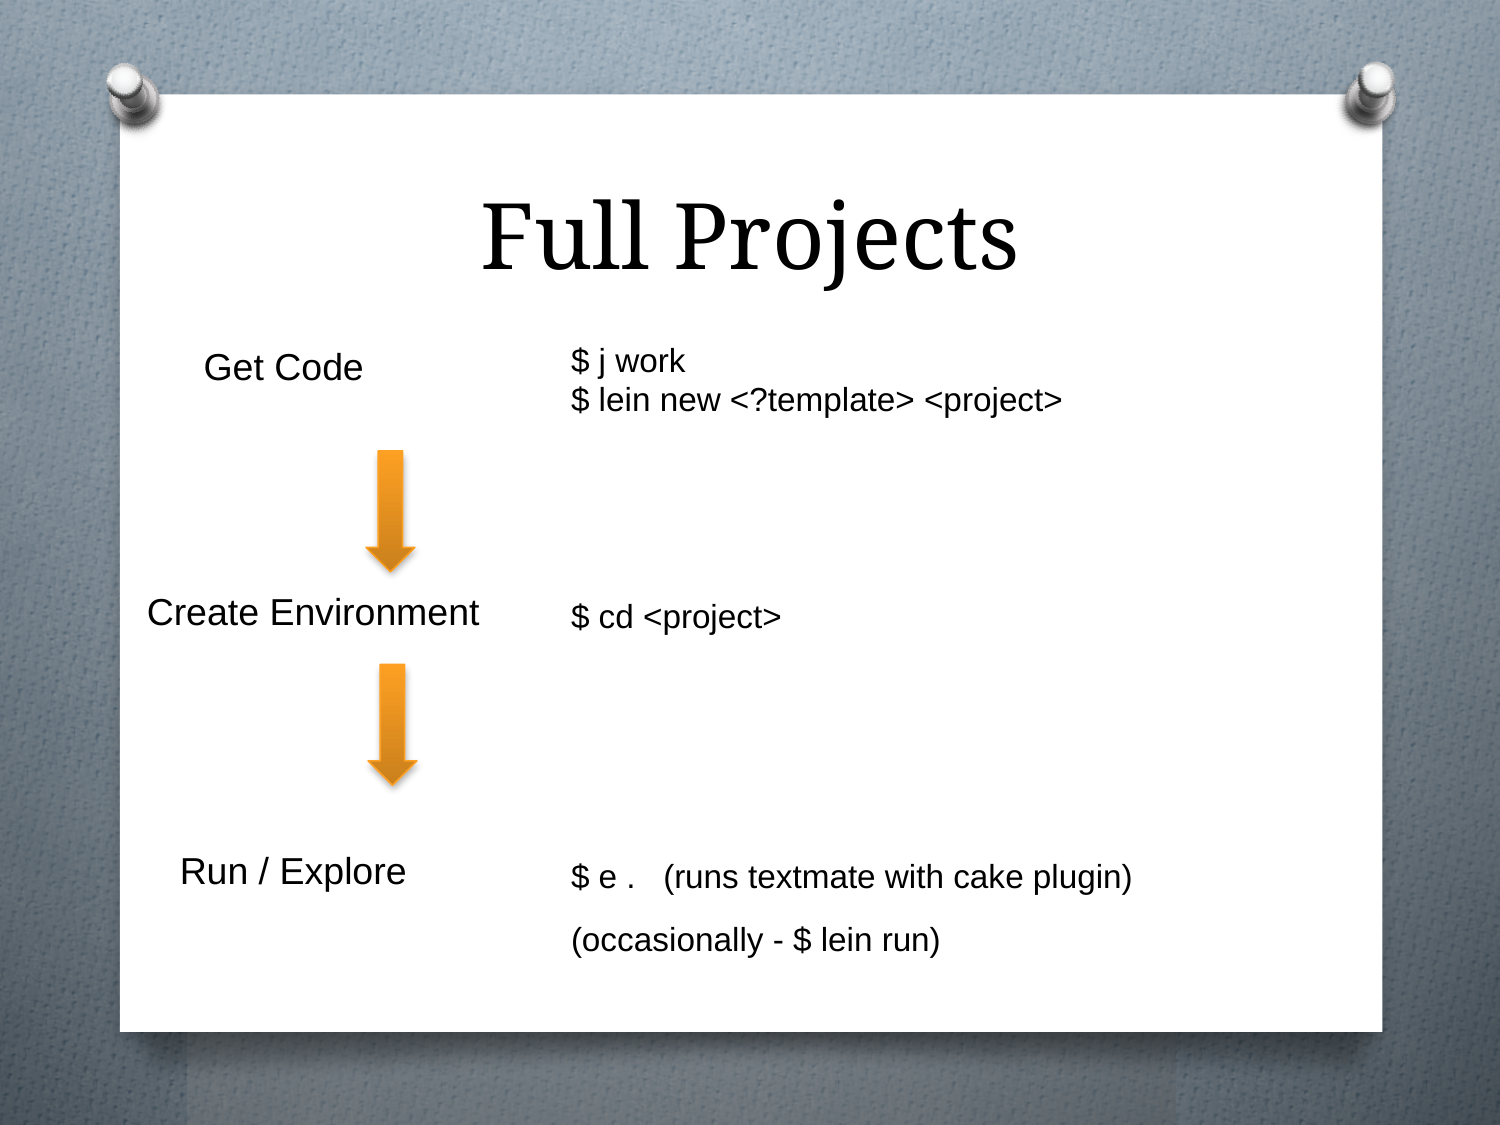

# Full Projects
$ j work
$ lein new <?template> <project>
Get Code

Create Environment

Run / Explore
$ cd <project>
$ e .   (runs textmate with cake plugin)
(occasionally - $ lein run)